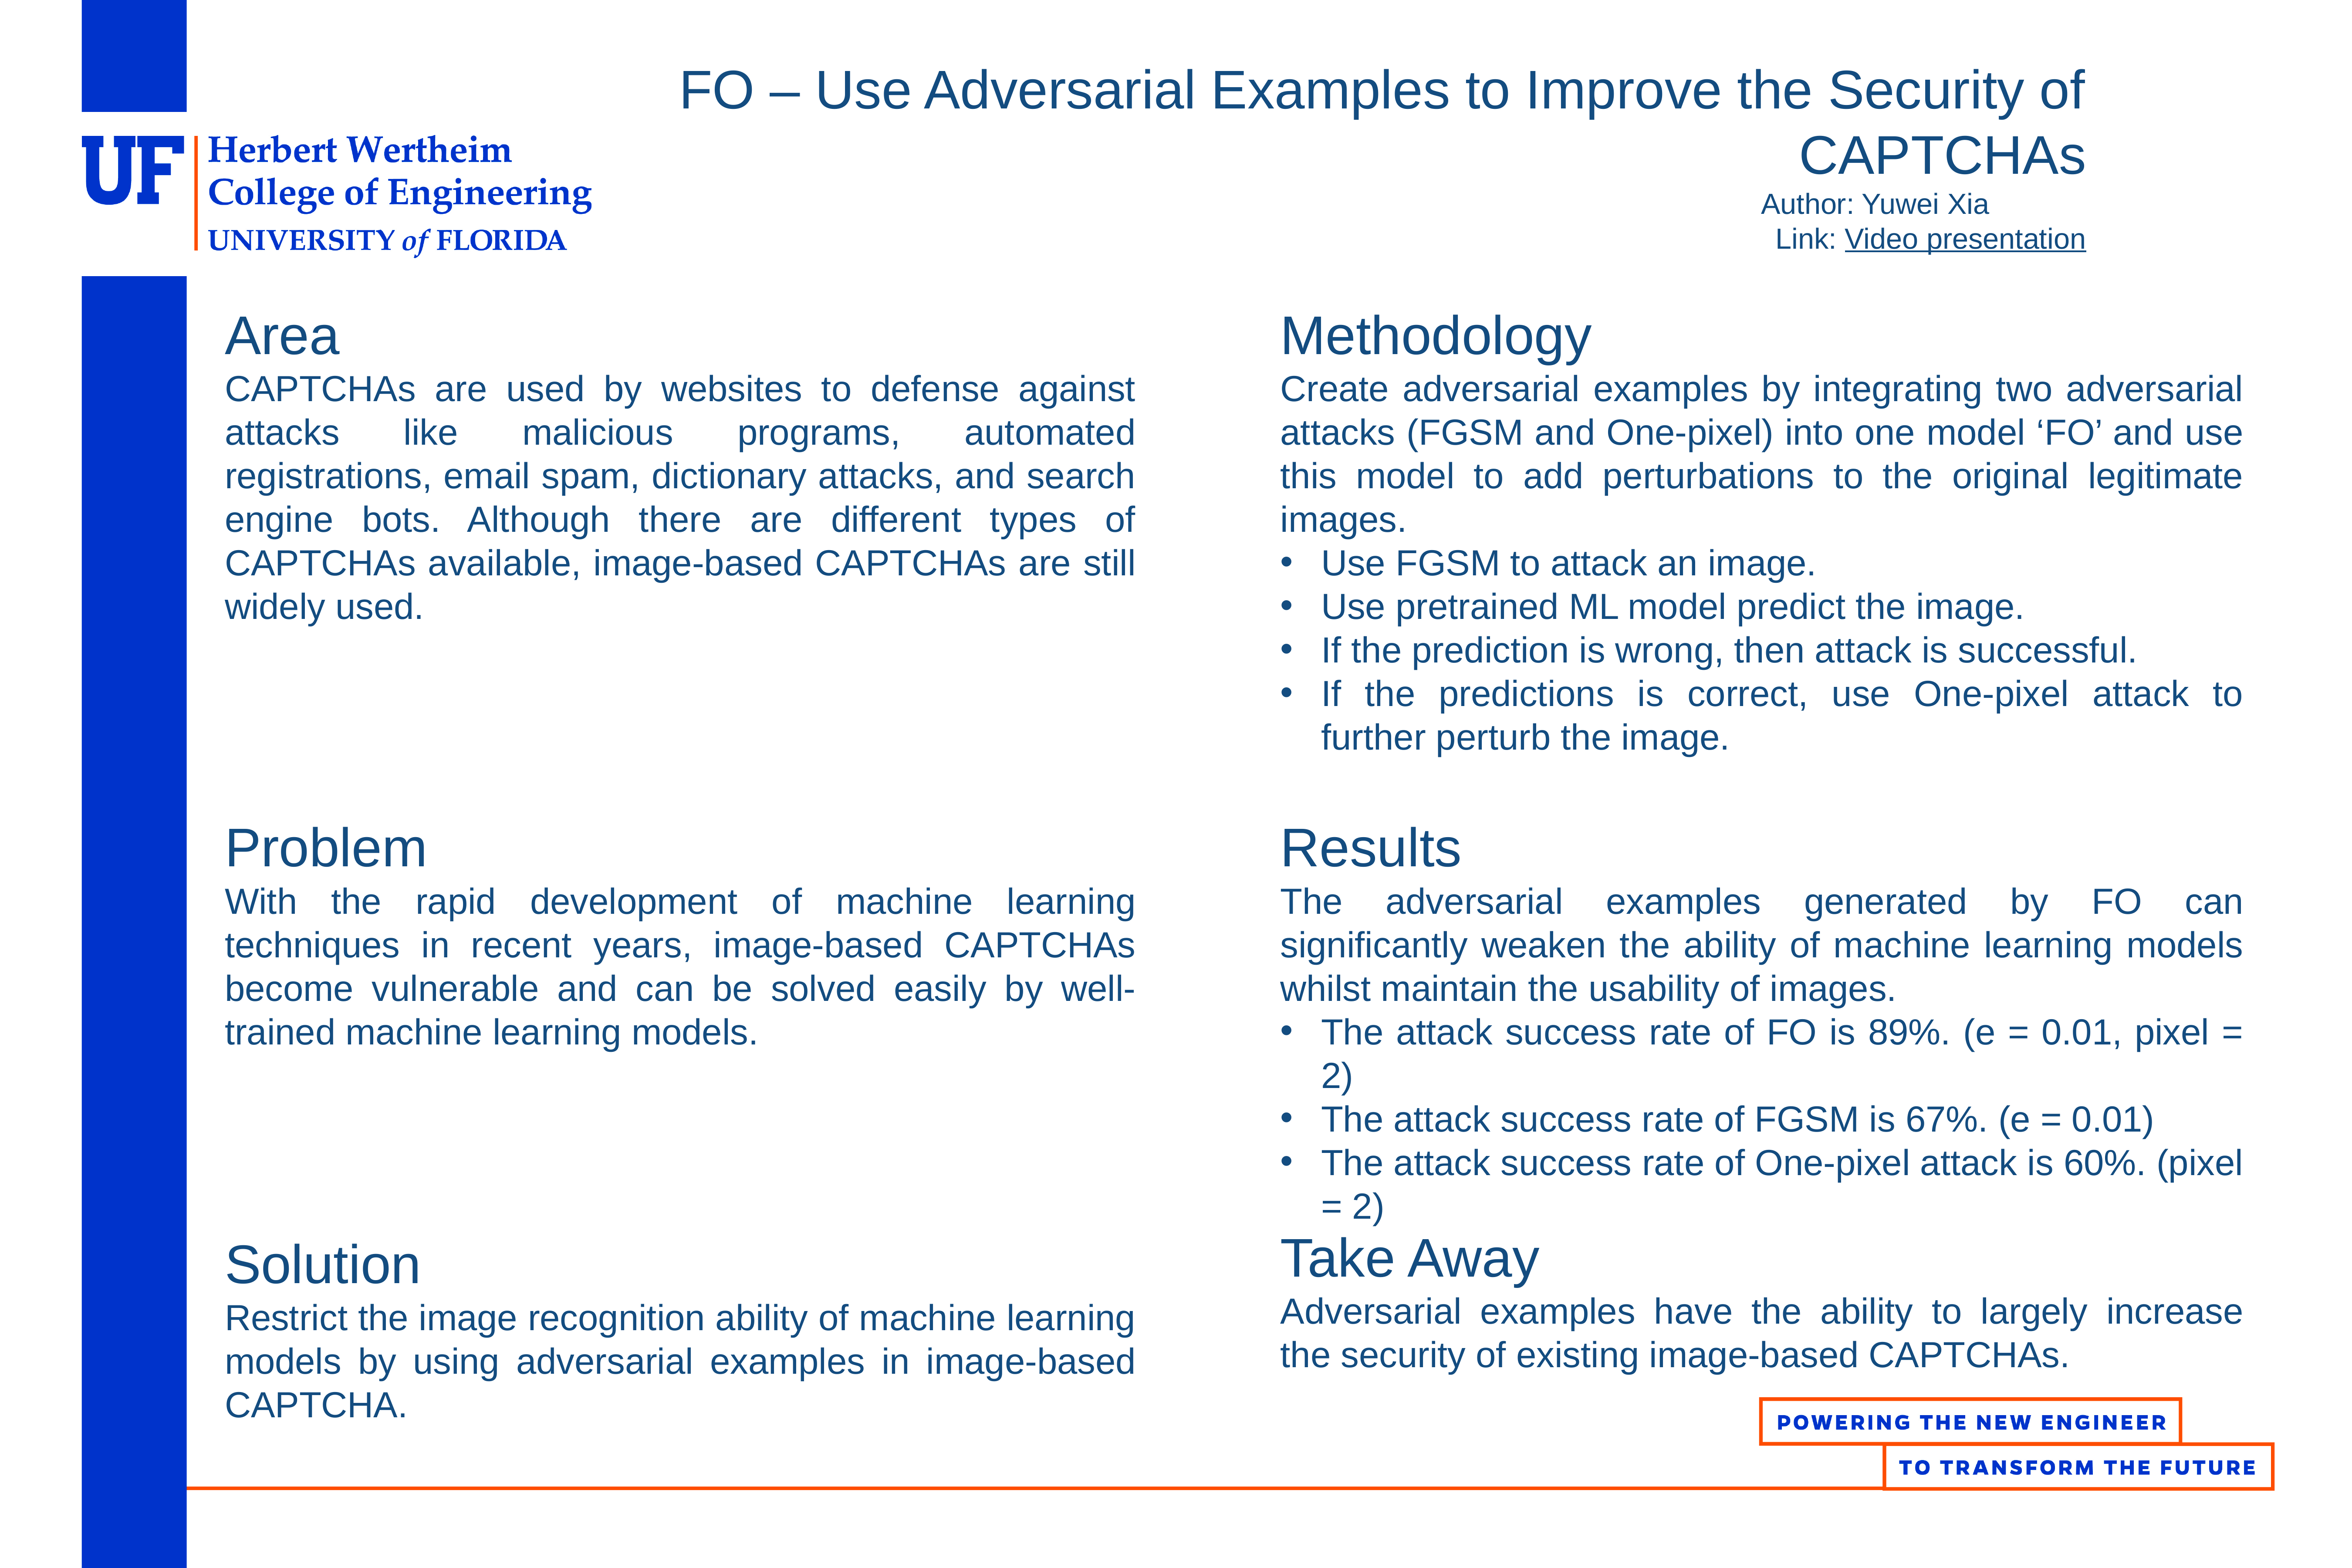

FO – Use Adversarial Examples to Improve the Security of CAPTCHAs
Author: Yuwei Xia
Link: Video presentation
Area
CAPTCHAs are used by websites to defense against attacks like malicious programs, automated registrations, email spam, dictionary attacks, and search engine bots. Although there are different types of CAPTCHAs available, image-based CAPTCHAs are still widely used.
Methodology
Create adversarial examples by integrating two adversarial attacks (FGSM and One-pixel) into one model ‘FO’ and use this model to add perturbations to the original legitimate images.
Use FGSM to attack an image.
Use pretrained ML model predict the image.
If the prediction is wrong, then attack is successful.
If the predictions is correct, use One-pixel attack to further perturb the image.
Problem
With the rapid development of machine learning techniques in recent years, image-based CAPTCHAs become vulnerable and can be solved easily by well-trained machine learning models.
Results
The adversarial examples generated by FO can significantly weaken the ability of machine learning models whilst maintain the usability of images.
The attack success rate of FO is 89%. (e = 0.01, pixel = 2)
The attack success rate of FGSM is 67%. (e = 0.01)
The attack success rate of One-pixel attack is 60%. (pixel = 2)
Take Away
Adversarial examples have the ability to largely increase the security of existing image-based CAPTCHAs.

Solution
Restrict the image recognition ability of machine learning models by using adversarial examples in image-based CAPTCHA.